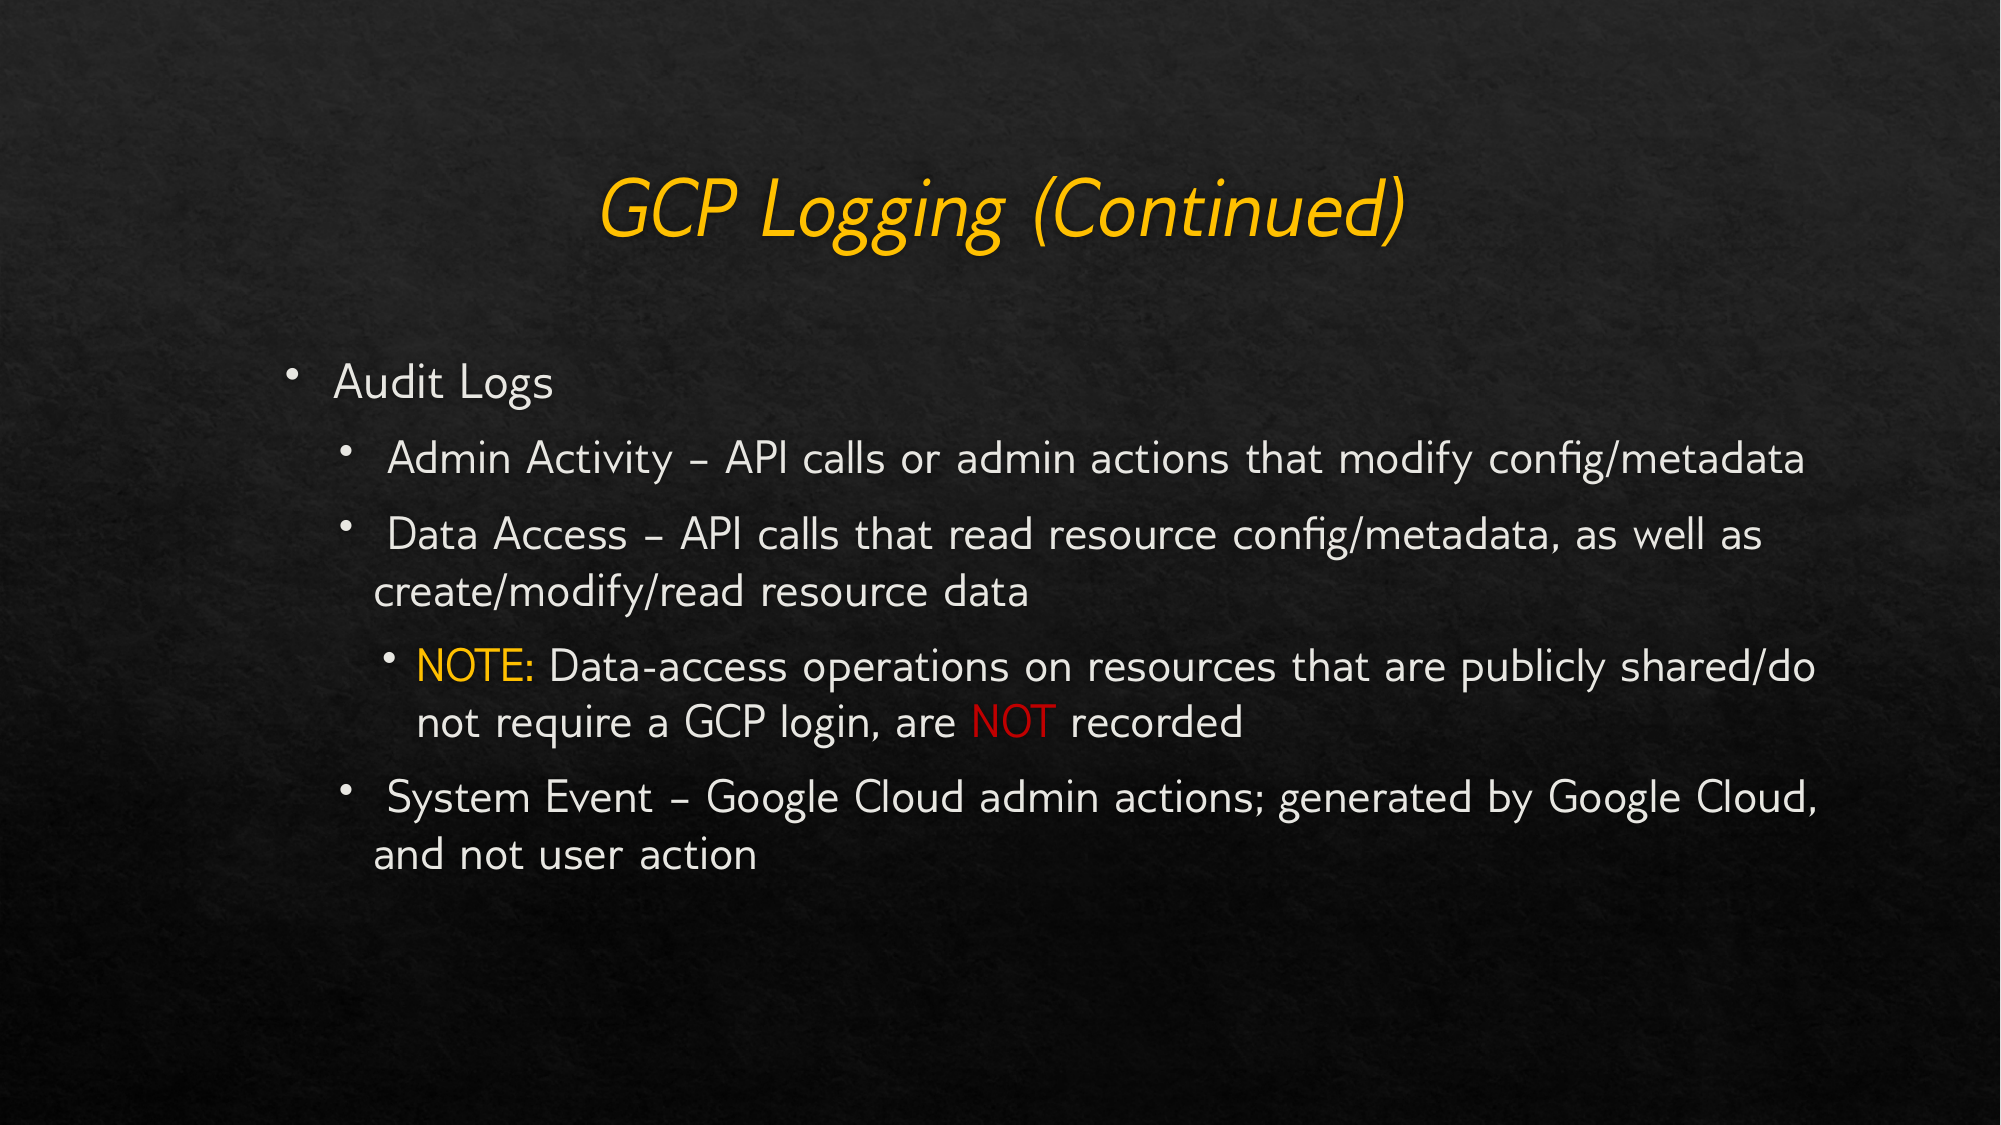

# GCP Logging (Continued)
 Audit Logs
 Admin Activity – API calls or admin actions that modify config/metadata
 Data Access – API calls that read resource config/metadata, as well as create/modify/read resource data
NOTE: Data-access operations on resources that are publicly shared/do not require a GCP login, are NOT recorded
 System Event – Google Cloud admin actions; generated by Google Cloud, and not user action